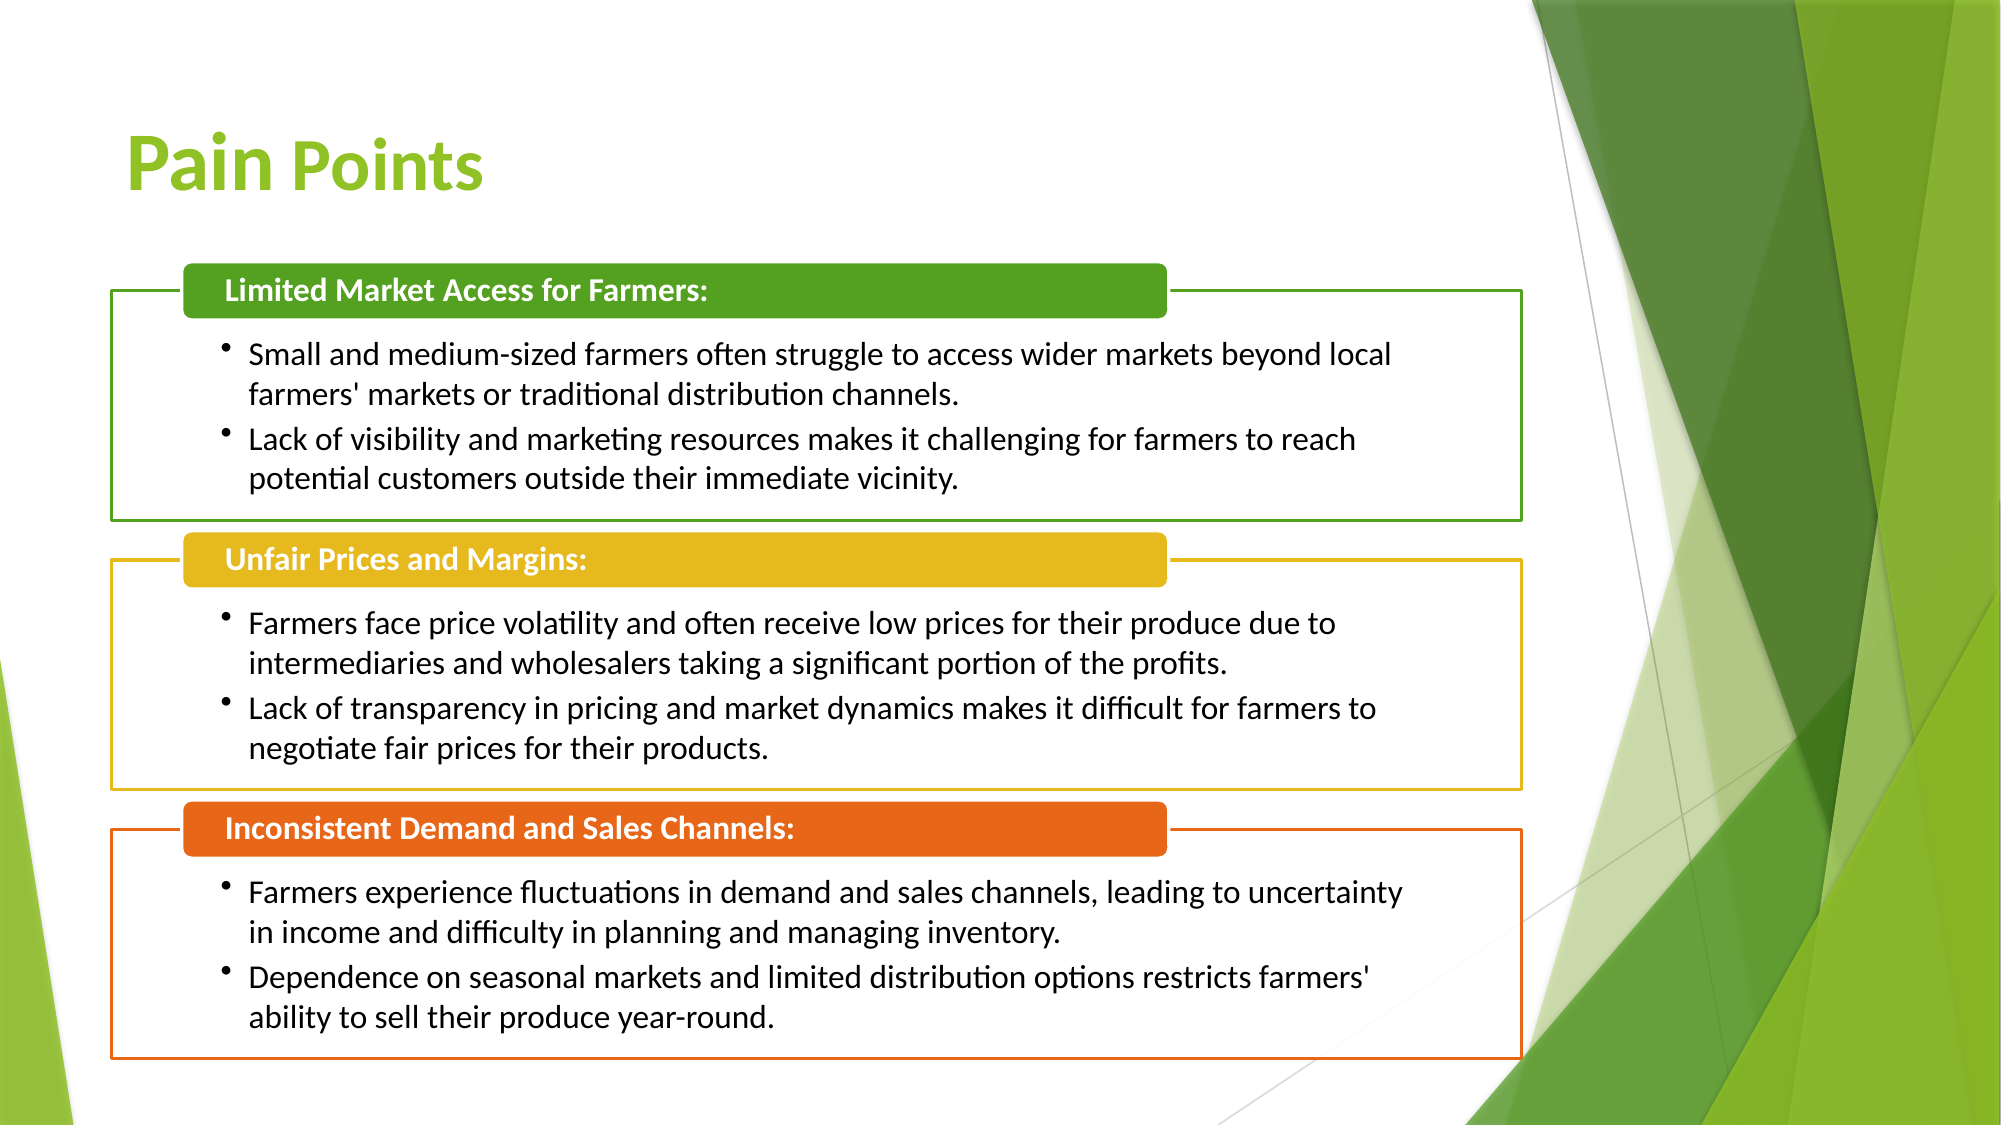

# Pain Points
Small and medium-sized farmers often struggle to access wider markets beyond local farmers' markets or traditional distribution channels.
Lack of visibility and marketing resources makes it challenging for farmers to reach potential customers outside their immediate vicinity.
Limited Market Access for Farmers:
Farmers face price volatility and often receive low prices for their produce due to intermediaries and wholesalers taking a significant portion of the profits.
Lack of transparency in pricing and market dynamics makes it difficult for farmers to negotiate fair prices for their products.
Unfair Prices and Margins:
Farmers experience fluctuations in demand and sales channels, leading to uncertainty in income and difficulty in planning and managing inventory.
Dependence on seasonal markets and limited distribution options restricts farmers' ability to sell their produce year-round.
Inconsistent Demand and Sales Channels: